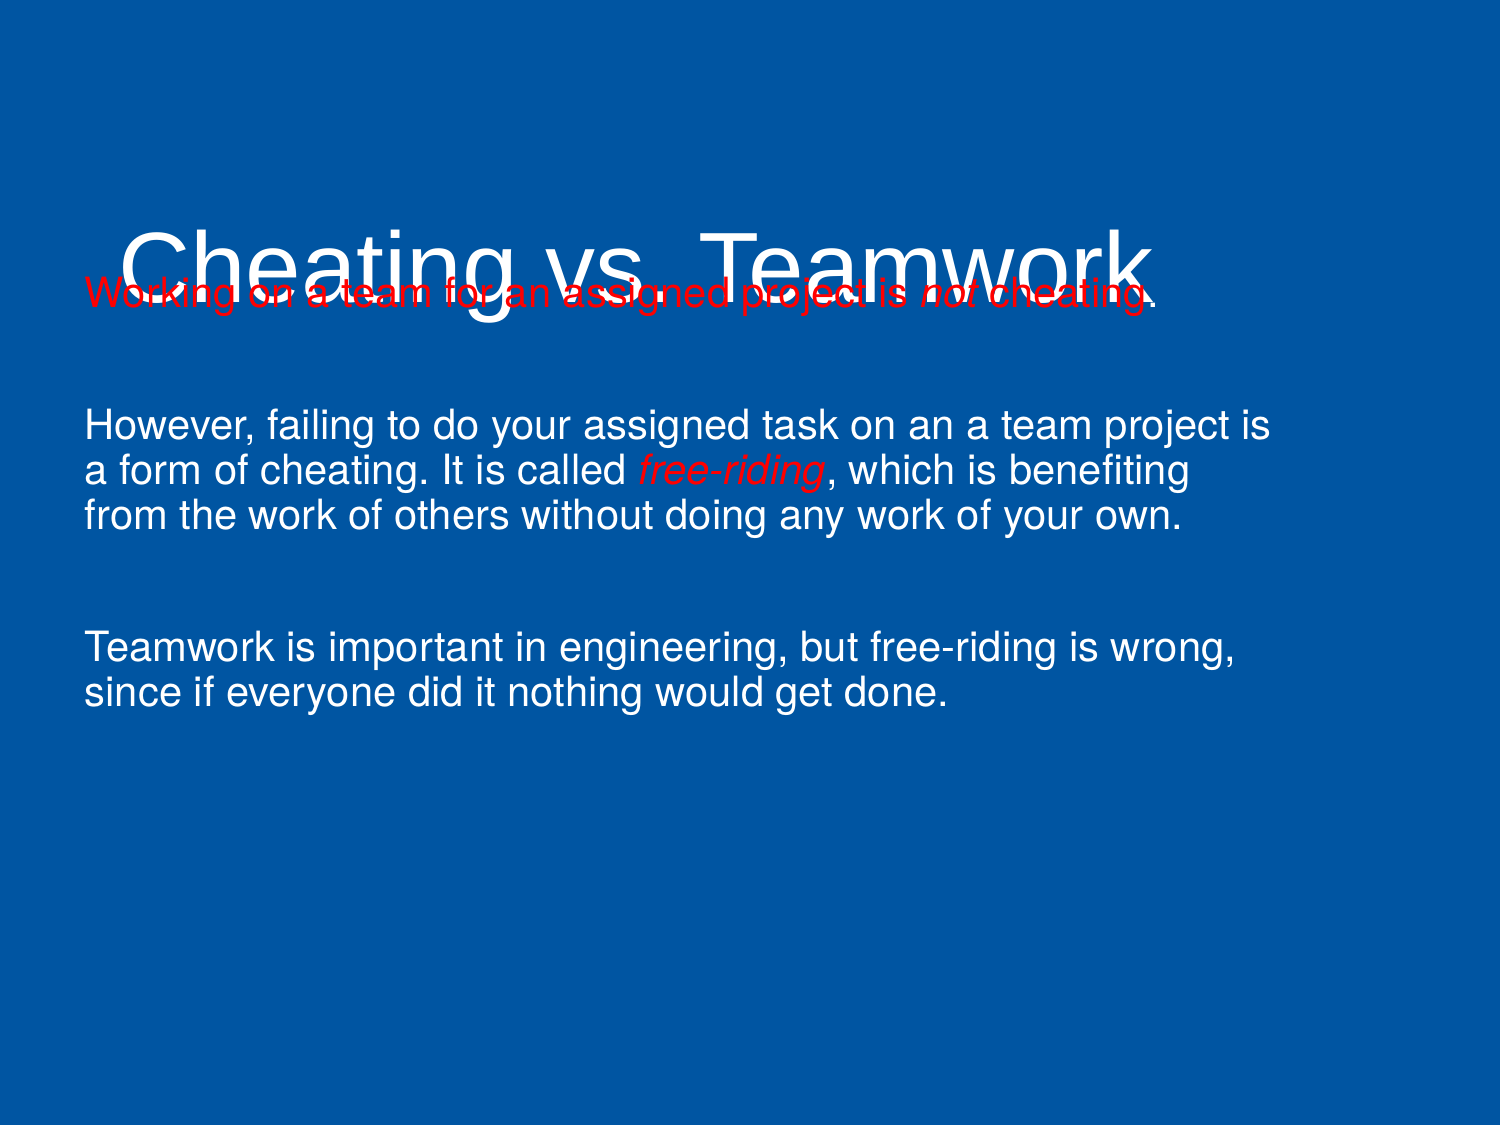

# Cheating vs. Teamwork
Working on a team for an assigned project is not cheating.

However, failing to do your assigned task on an a team project is a form of cheating. It is called free-riding, which is benefiting from the work of others without doing any work of your own.

Teamwork is important in engineering, but free-riding is wrong, since if everyone did it nothing would get done.